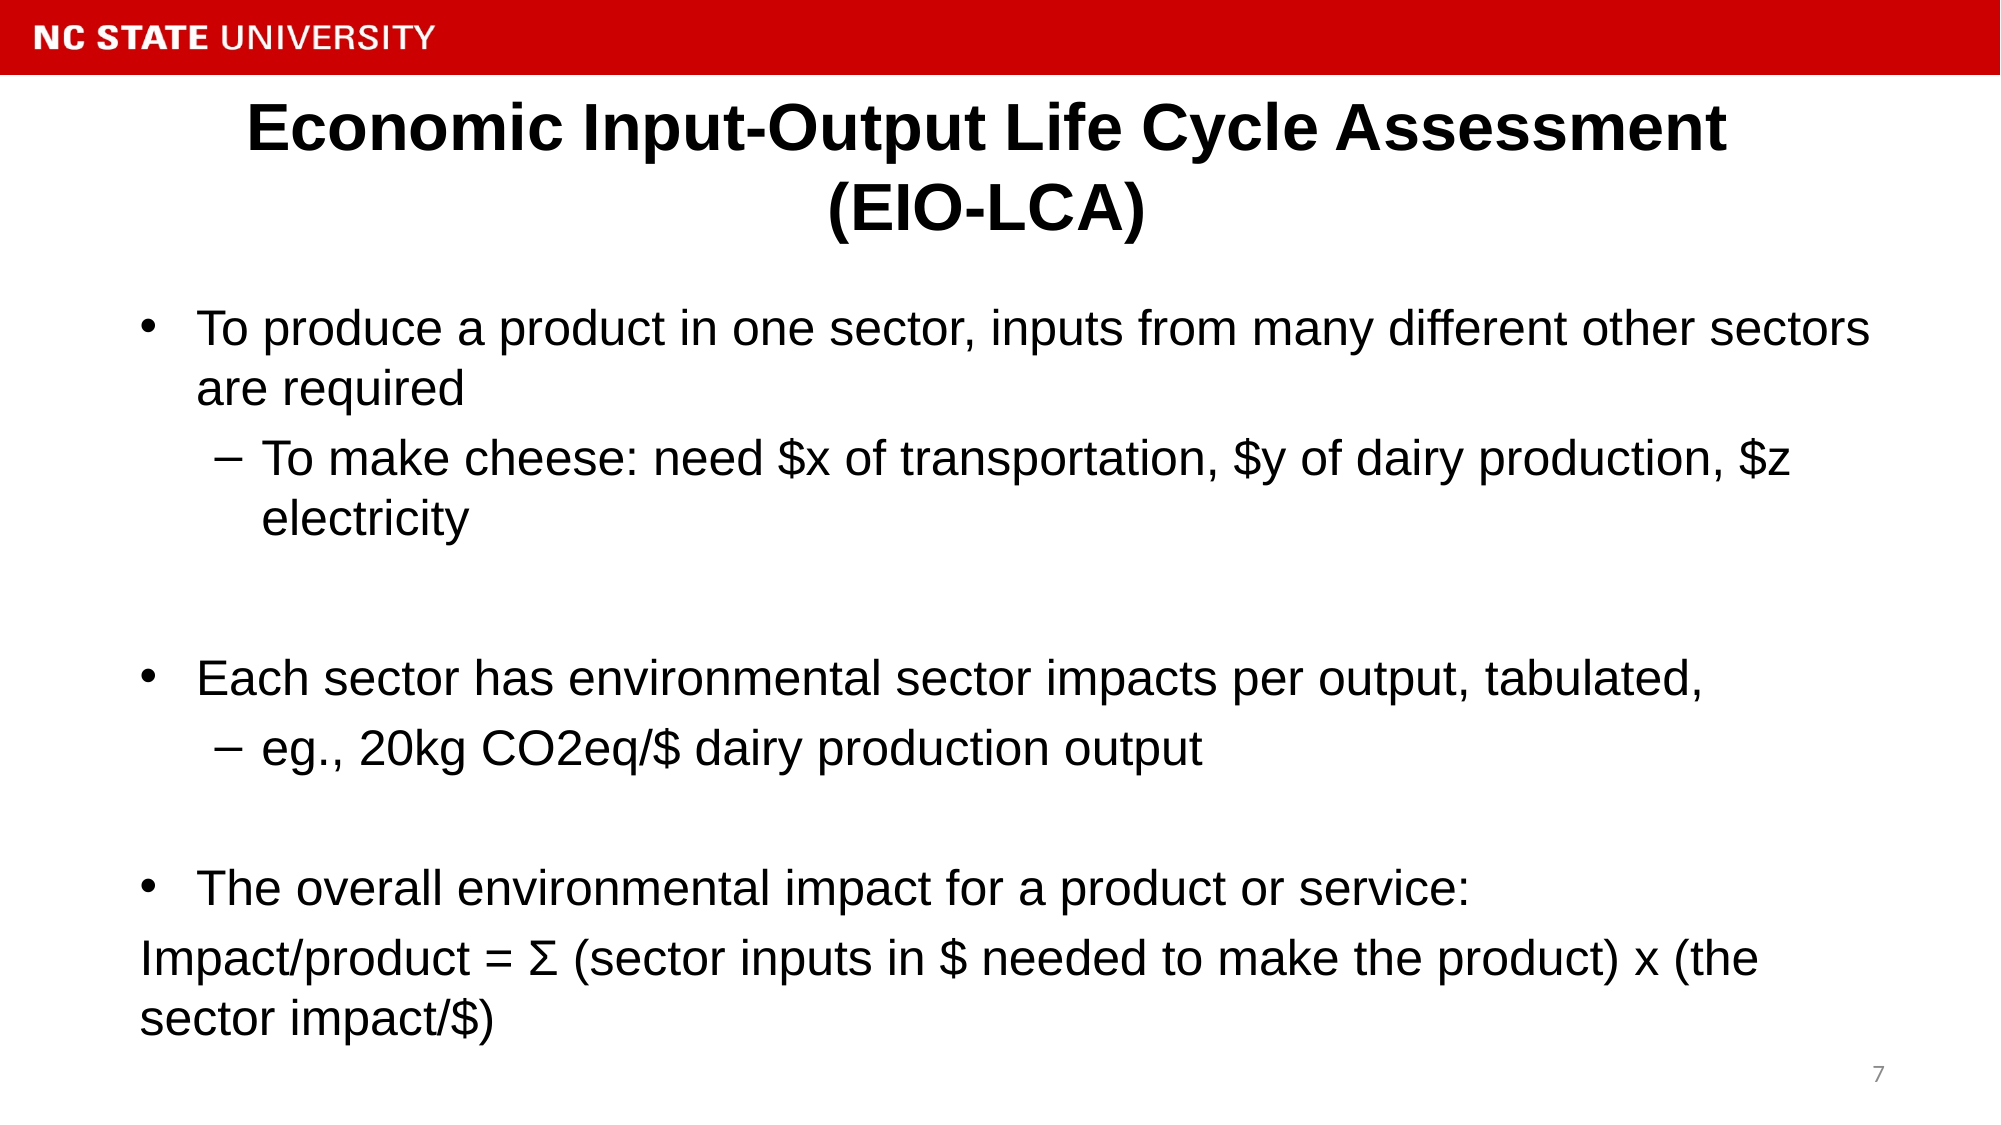

# Economic Input-Output Life Cycle Assessment (EIO-LCA)

To produce a product in one sector, inputs from many different other sectors are required
To make cheese: need $x of transportation, $y of dairy production, $z electricity

Each sector has environmental sector impacts per output, tabulated,
eg., 20kg CO2eq/$ dairy production output

The overall environmental impact for a product or service:
Impact/product = Σ (sector inputs in $ needed to make the product) x (the sector impact/$)

7